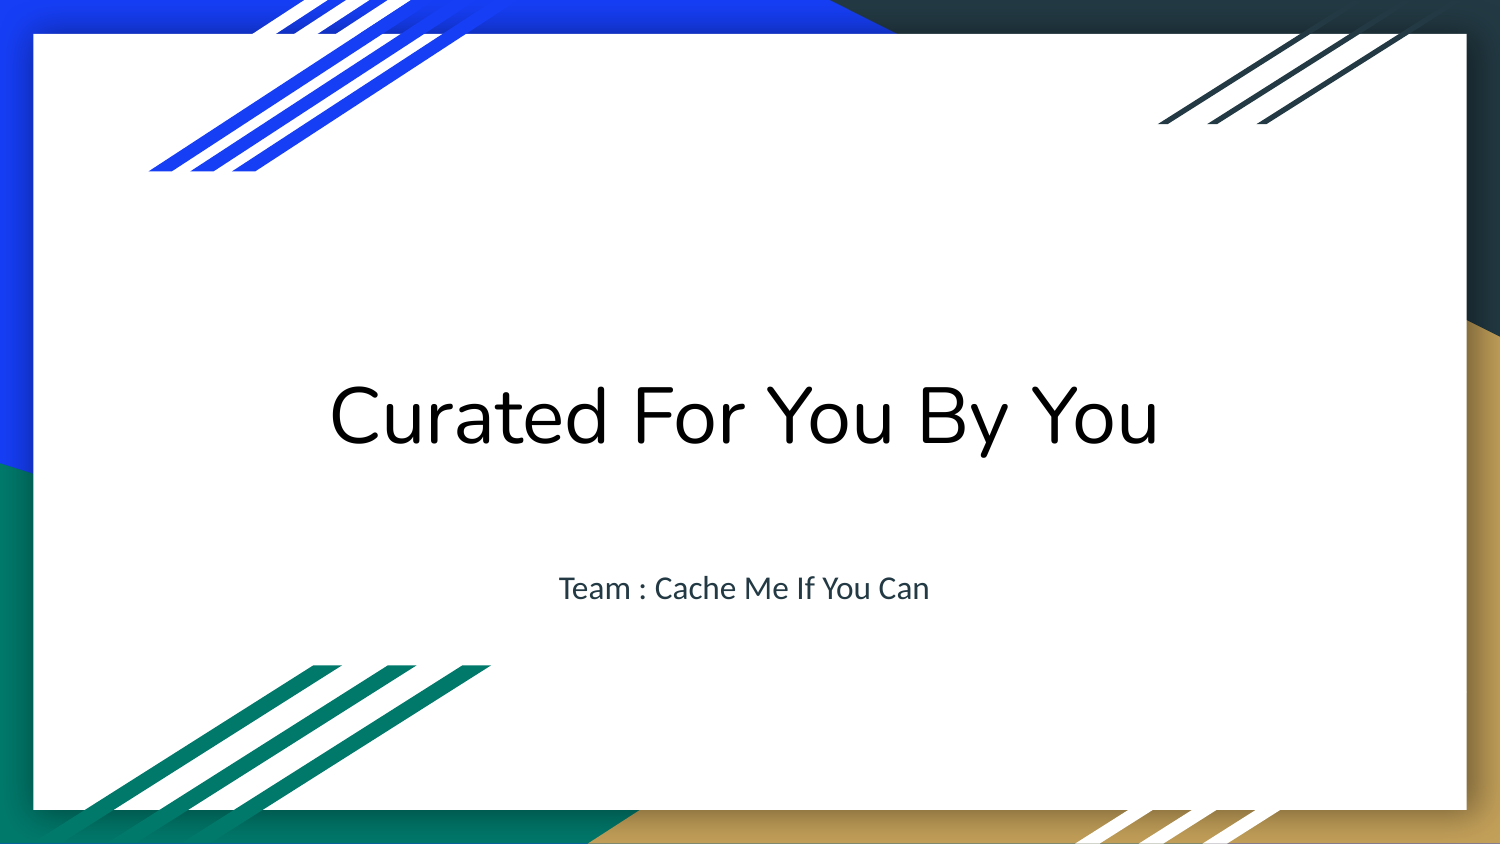

# Curated For You By You
Team : Cache Me If You Can